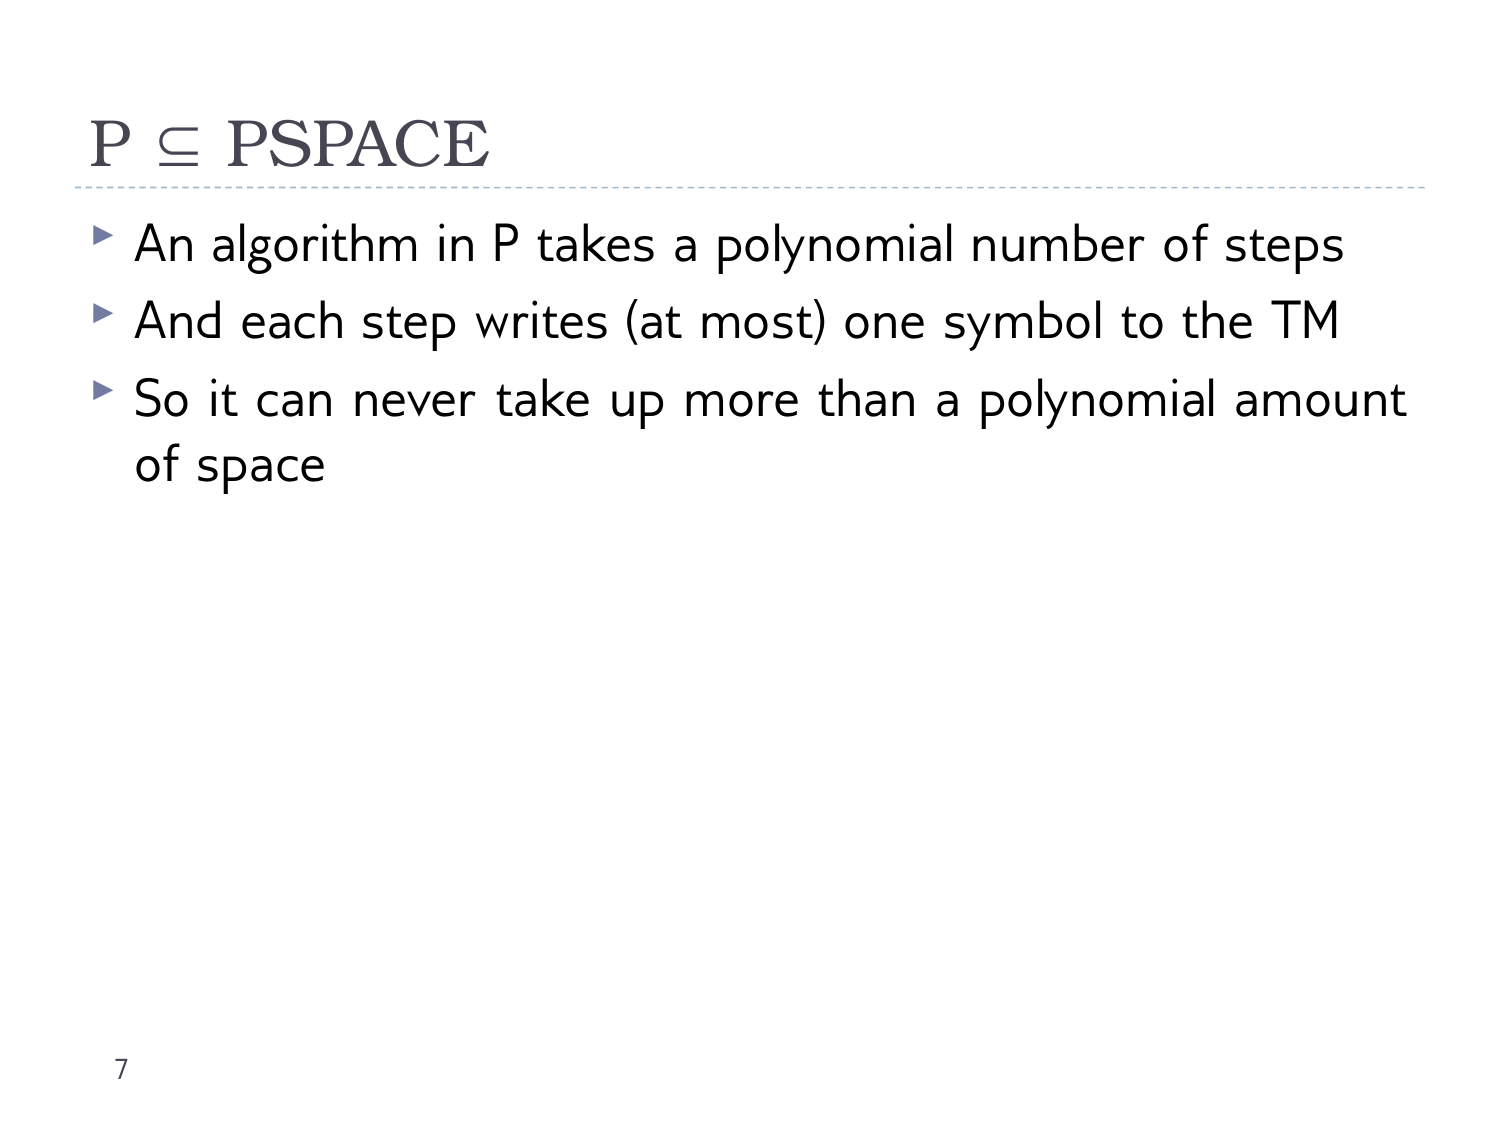

# P ⊆ PSPACE
An algorithm in P takes a polynomial number of steps
And each step writes (at most) one symbol to the TM
So it can never take up more than a polynomial amount of space

7